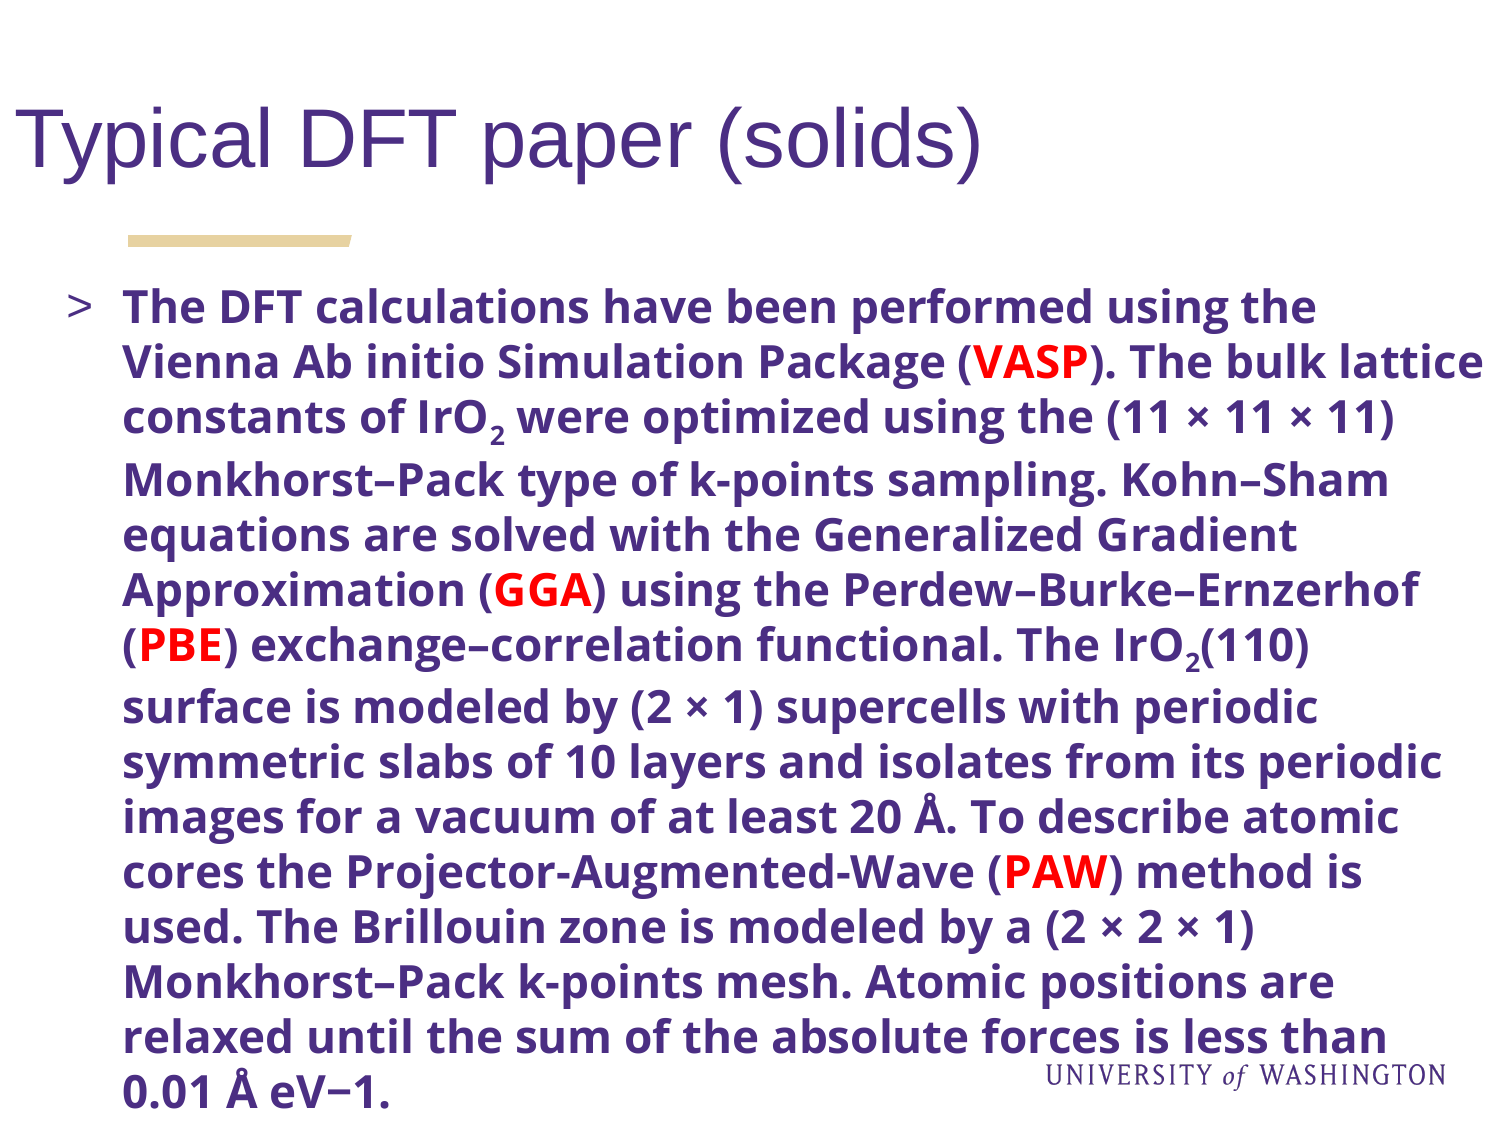

Typical DFT paper (solids)
The DFT calculations have been performed using the Vienna Ab initio Simulation Package (VASP). The bulk lattice constants of IrO2 were optimized using the (11 × 11 × 11) Monkhorst–Pack type of k-points sampling. Kohn–Sham equations are solved with the Generalized Gradient Approximation (GGA) using the Perdew–Burke–Ernzerhof (PBE) exchange–correlation functional. The IrO2(110) surface is modeled by (2 × 1) supercells with periodic symmetric slabs of 10 layers and isolates from its periodic images for a vacuum of at least 20 Å. To describe atomic cores the Projector-Augmented-Wave (PAW) method is used. The Brillouin zone is modeled by a (2 × 2 × 1) Monkhorst–Pack k-points mesh. Atomic positions are relaxed until the sum of the absolute forces is less than 0.01 Å eV−1.